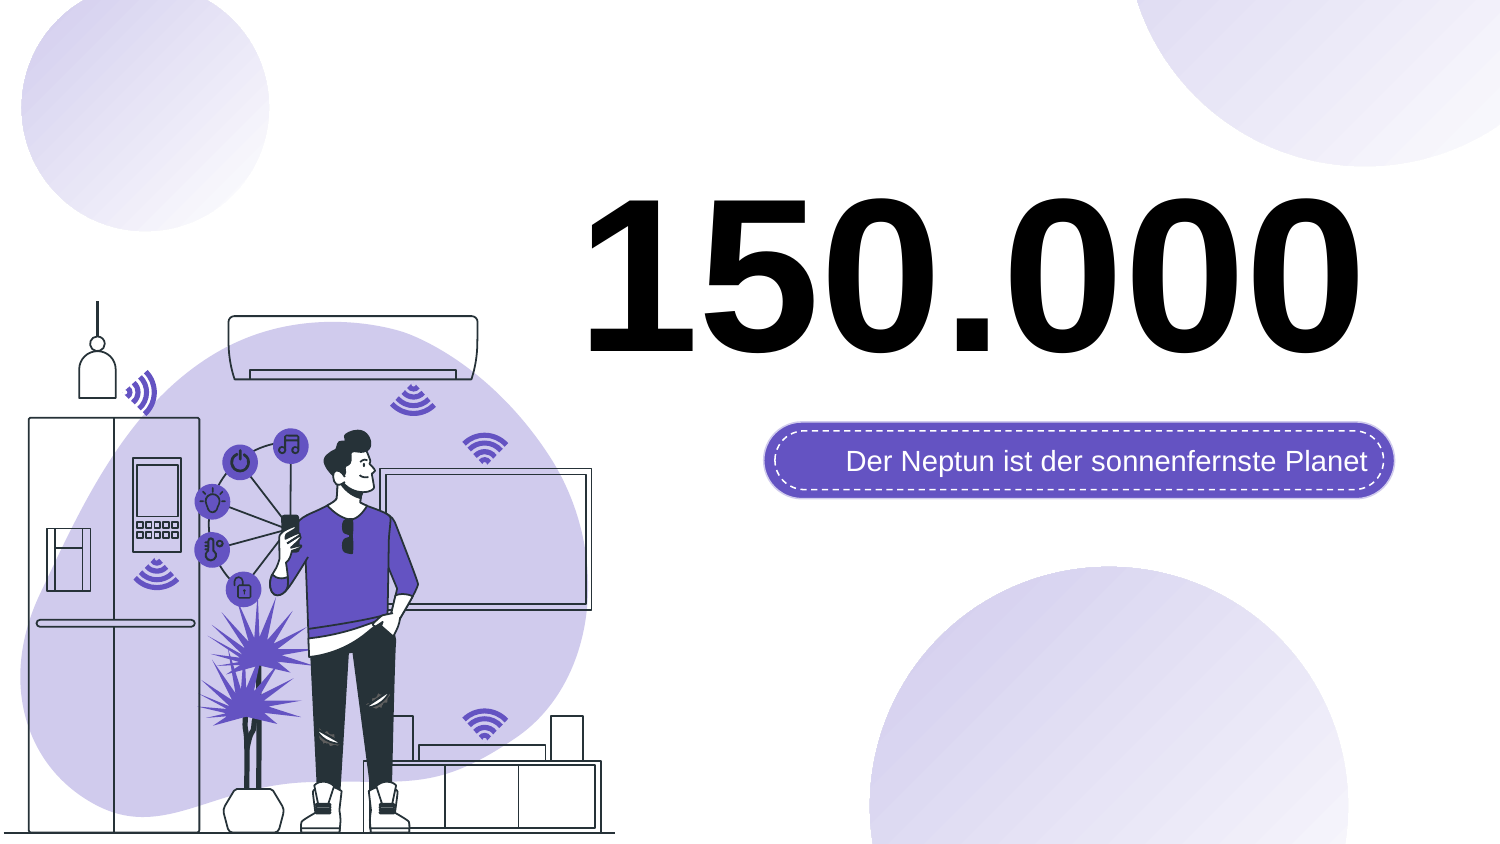

# 150.000

Der Neptun ist der sonnenfernste Planet